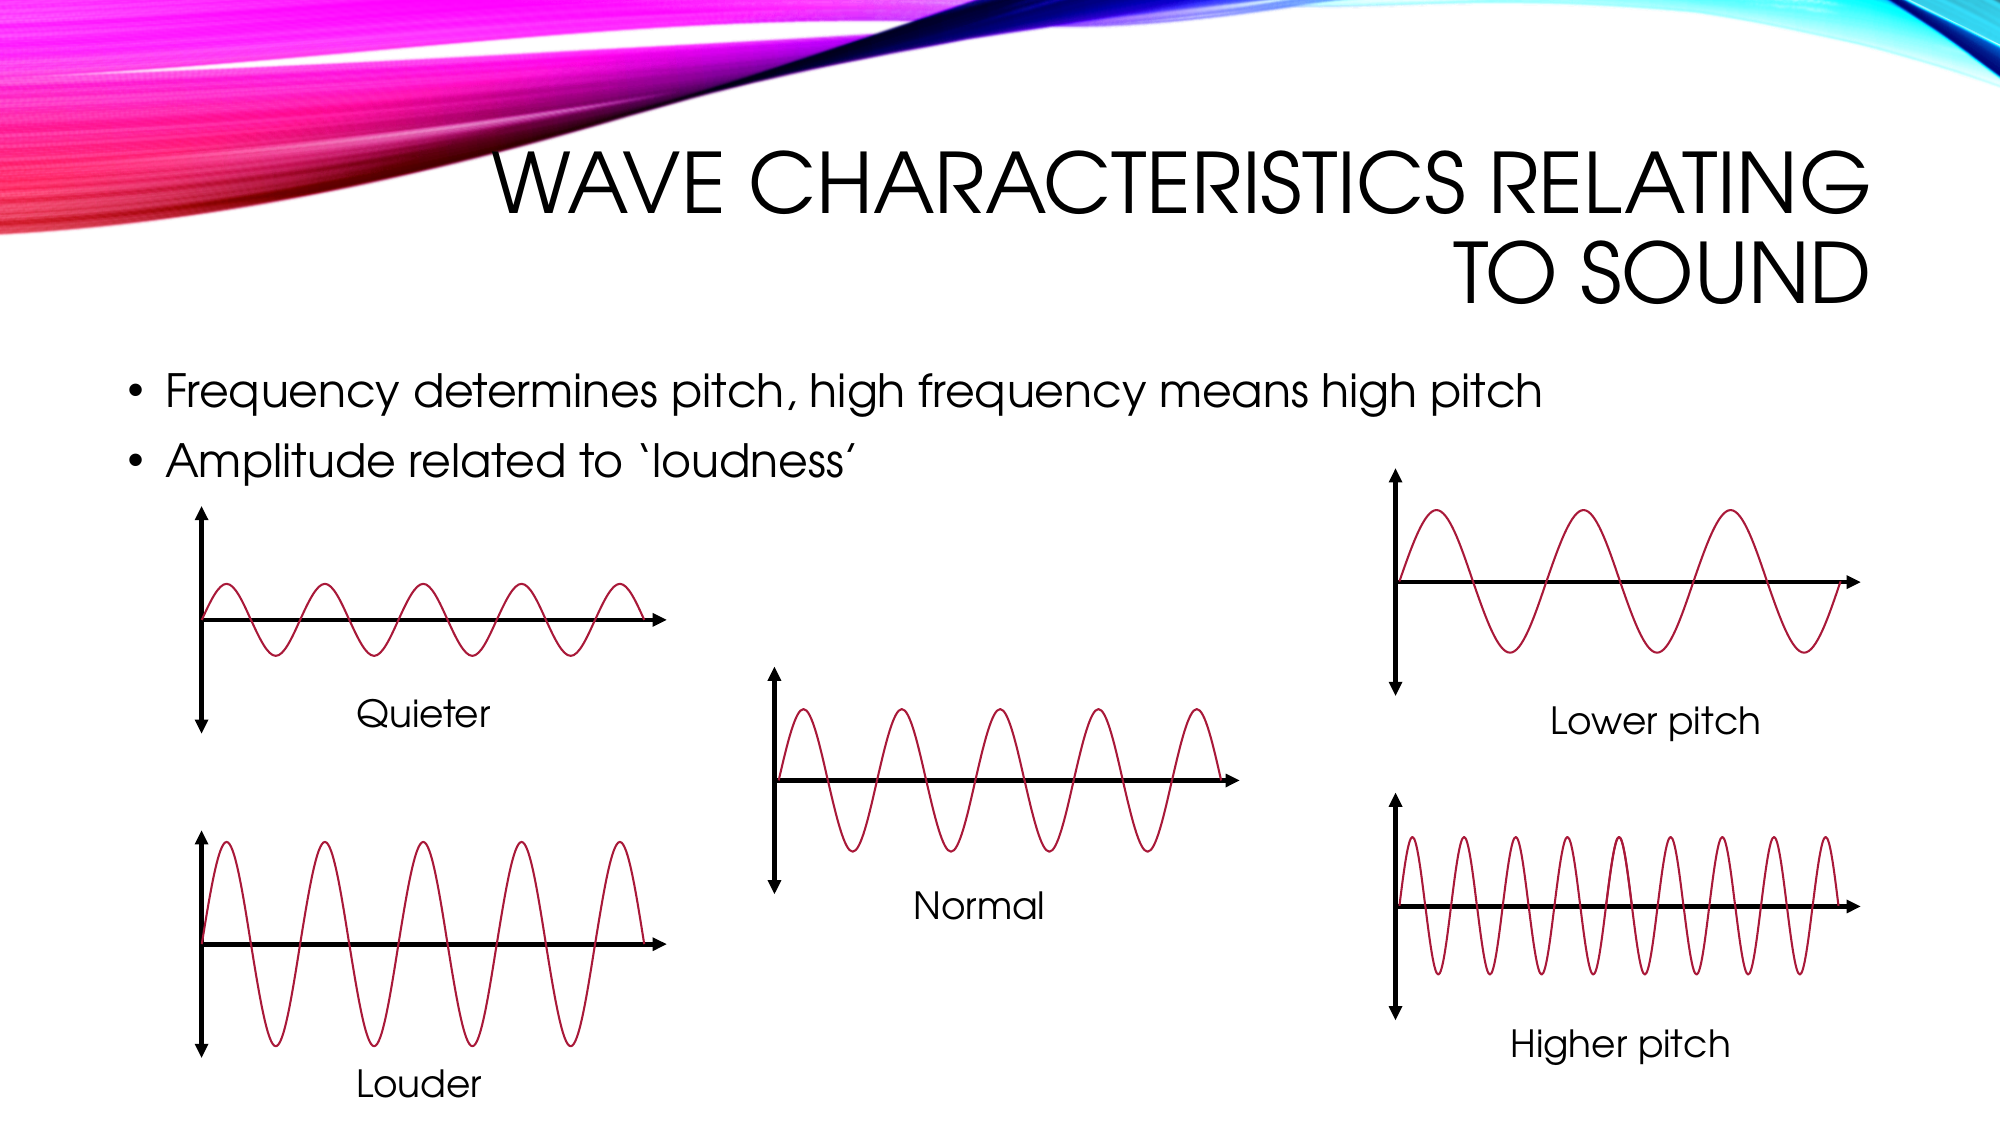

# Wave characteristics relating to sound
Frequency determines pitch, high frequency means high pitch
Amplitude related to ‘loudness’

Lower pitch

Quieter

Normal

Higher pitch

Louder